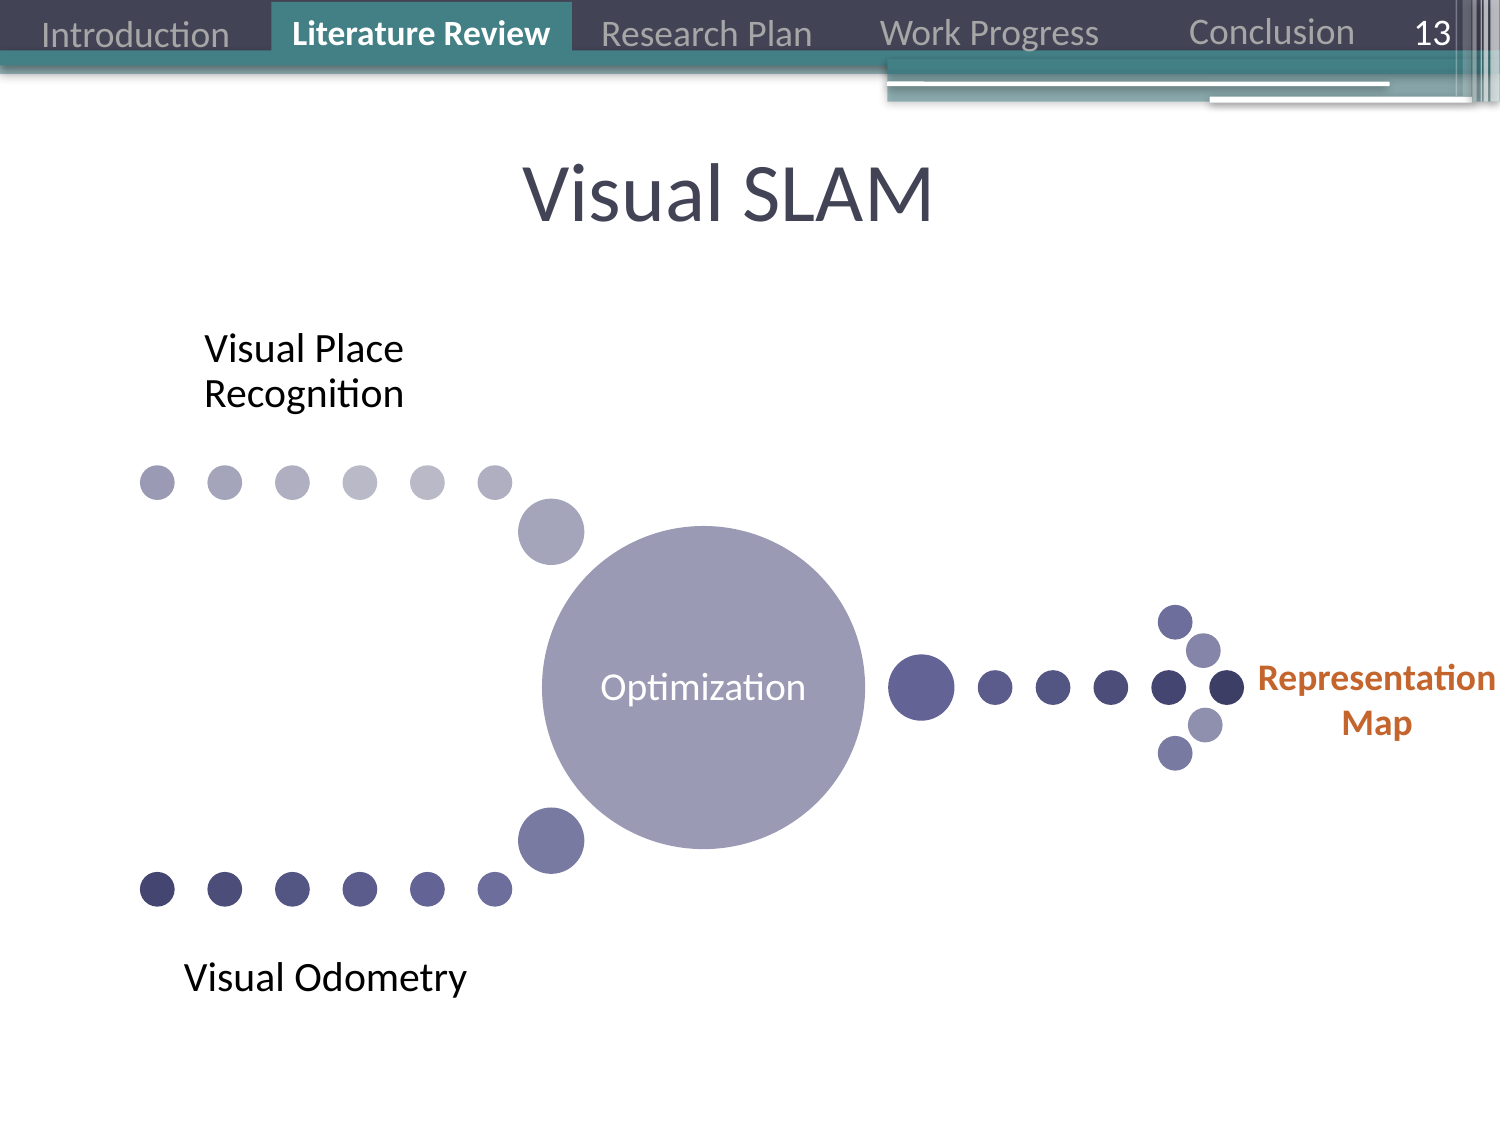

13
# Visual SLAM

Optimization
Visual Place Recognition
Visual Odometry
Representation Map